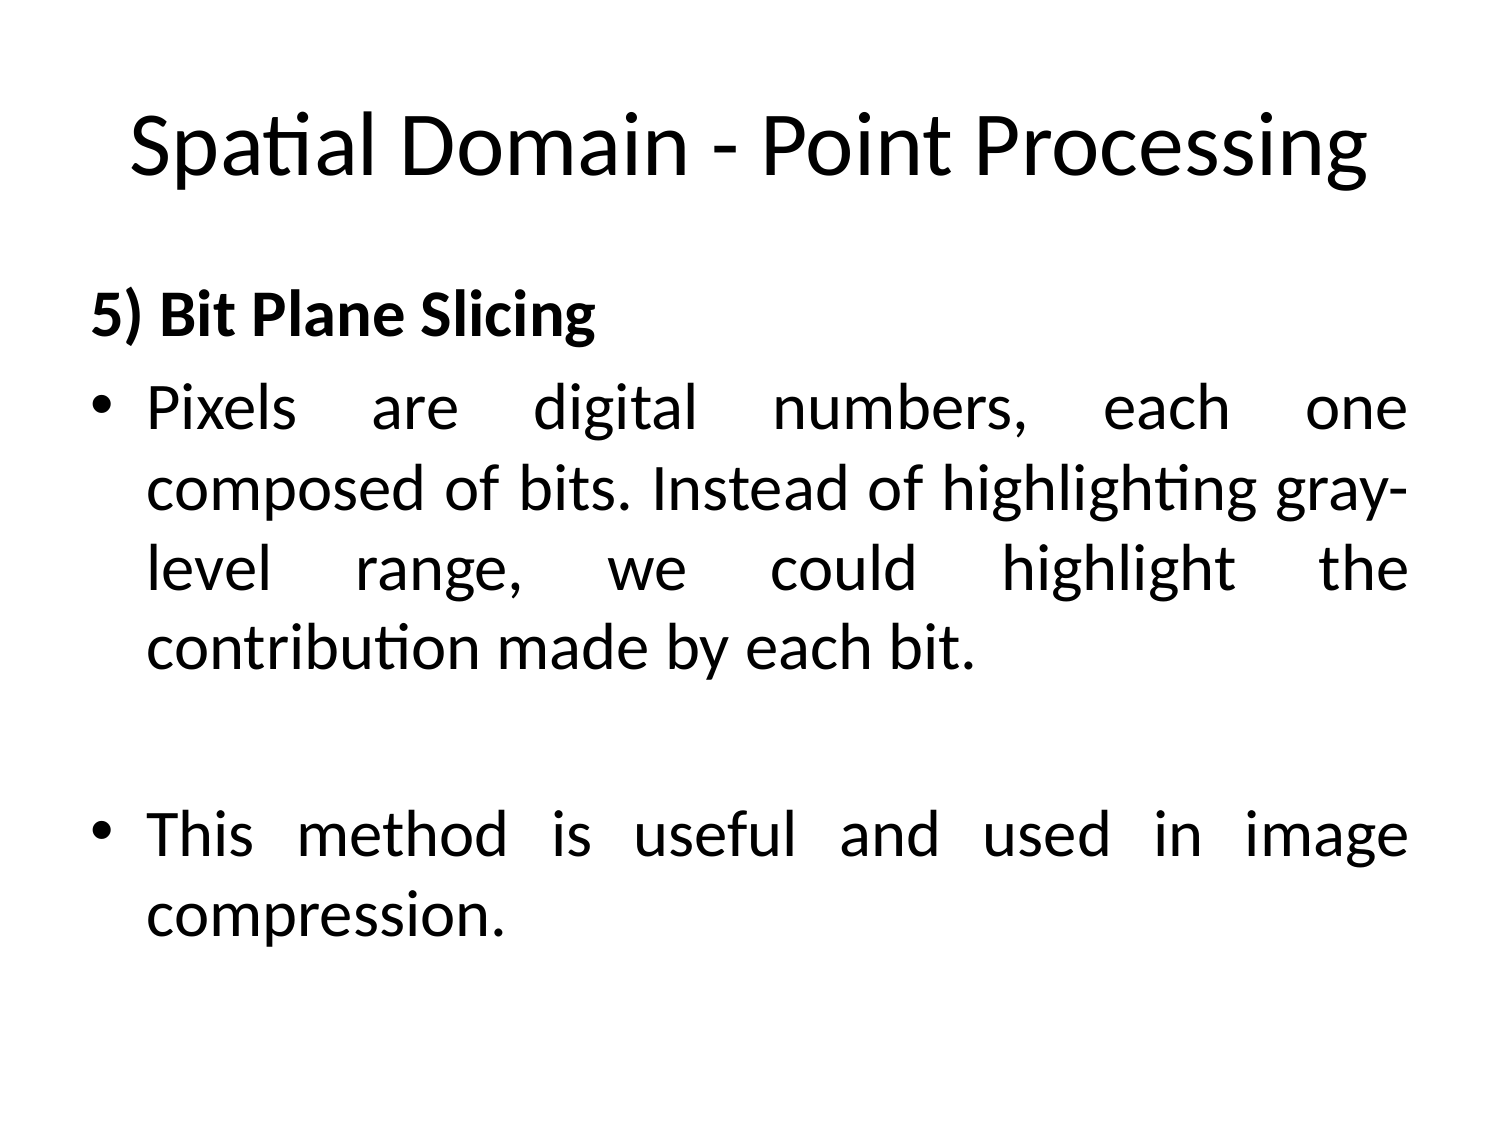

# Spatial Domain - Point Processing
5) Bit Plane Slicing
Pixels are digital numbers, each one composed of bits. Instead of highlighting gray-level range, we could highlight the contribution made by each bit.

This method is useful and used in image compression.